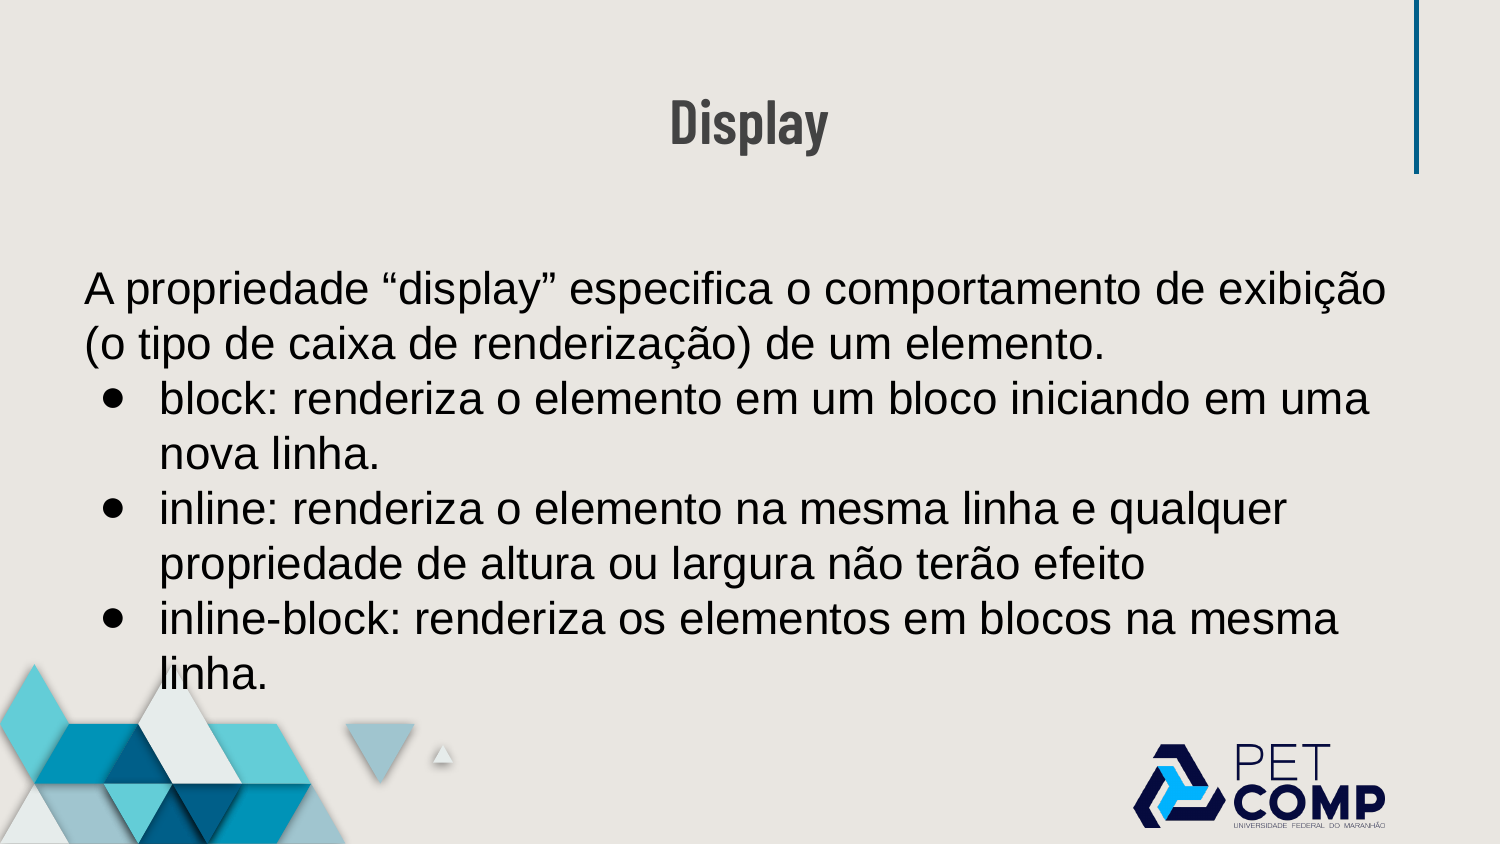

# Display
A propriedade “display” especifica o comportamento de exibição (o tipo de caixa de renderização) de um elemento.
block: renderiza o elemento em um bloco iniciando em uma nova linha.
inline: renderiza o elemento na mesma linha e qualquer propriedade de altura ou largura não terão efeito
inline-block: renderiza os elementos em blocos na mesma linha.